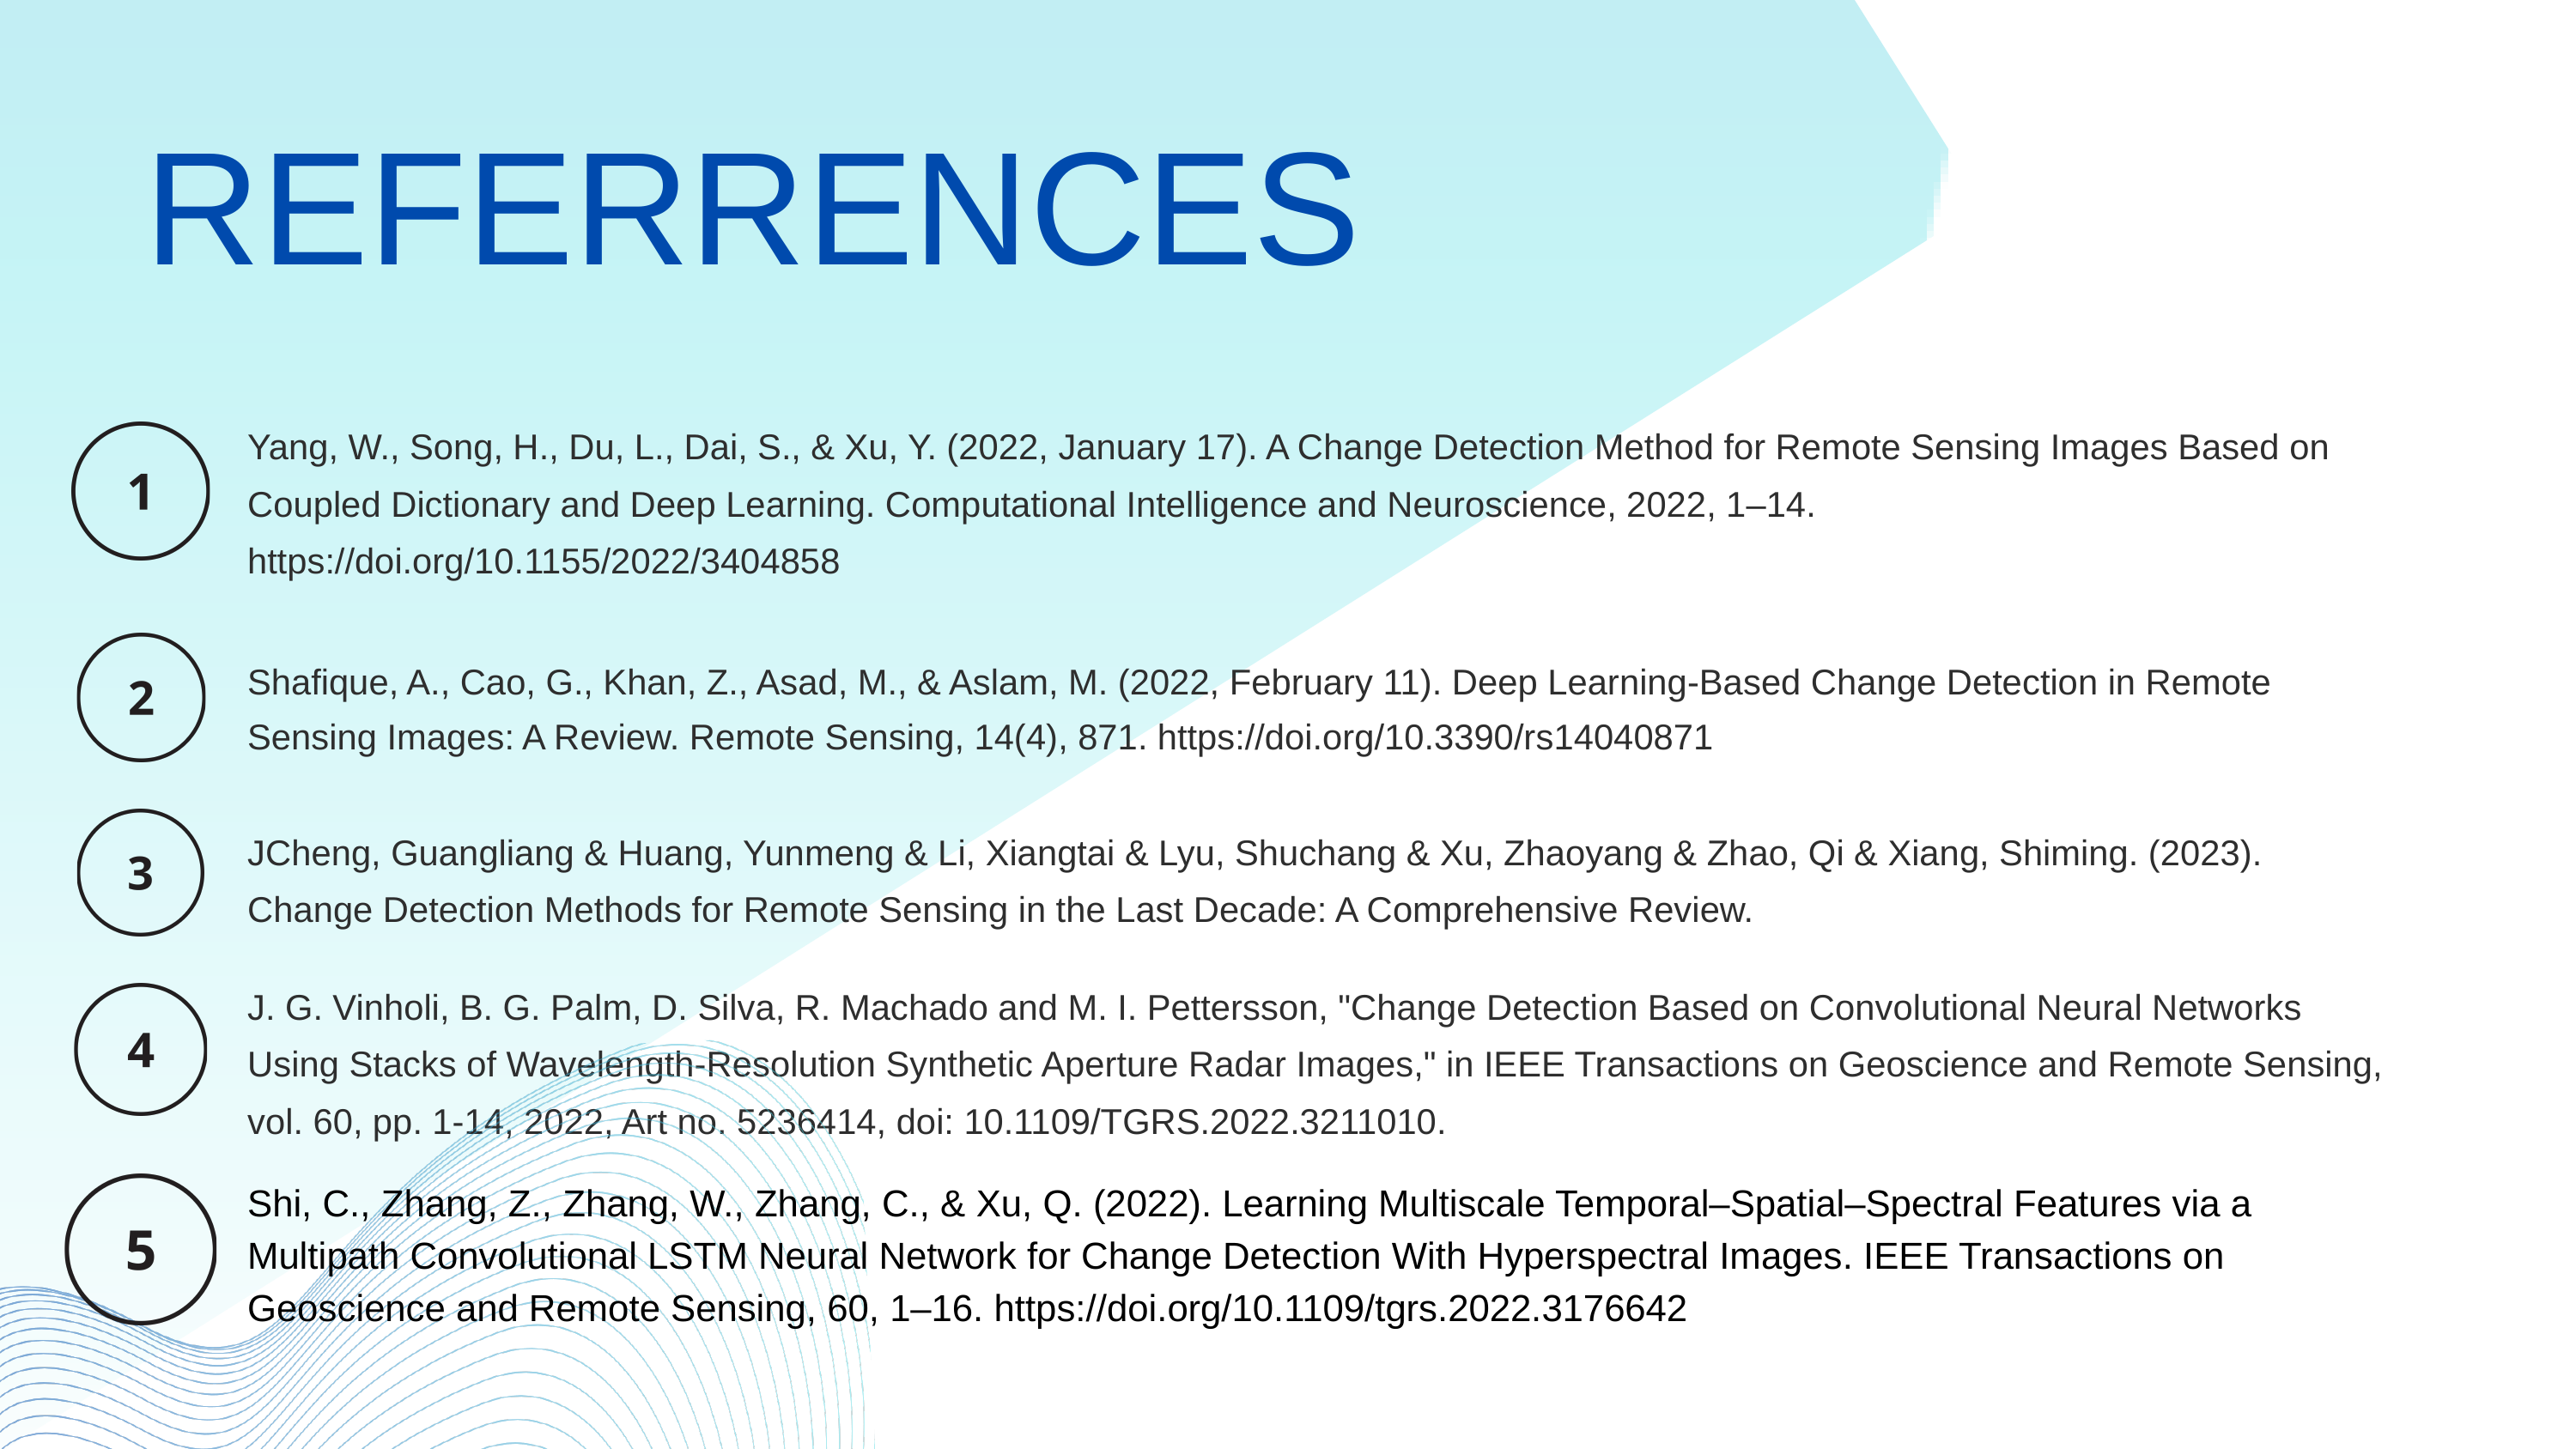

REFERRENCES
Yang, W., Song, H., Du, L., Dai, S., & Xu, Y. (2022, January 17). A Change Detection Method for Remote Sensing Images Based on Coupled Dictionary and Deep Learning. Computational Intelligence and Neuroscience, 2022, 1–14. https://doi.org/10.1155/2022/3404858

Shafique, A., Cao, G., Khan, Z., Asad, M., & Aslam, M. (2022, February 11). Deep Learning-Based Change Detection in Remote Sensing Images: A Review. Remote Sensing, 14(4), 871. https://doi.org/10.3390/rs14040871

JCheng, Guangliang & Huang, Yunmeng & Li, Xiangtai & Lyu, Shuchang & Xu, Zhaoyang & Zhao, Qi & Xiang, Shiming. (2023). Change Detection Methods for Remote Sensing in the Last Decade: A Comprehensive Review.

J. G. Vinholi, B. G. Palm, D. Silva, R. Machado and M. I. Pettersson, "Change Detection Based on Convolutional Neural Networks Using Stacks of Wavelength-Resolution Synthetic Aperture Radar Images," in IEEE Transactions on Geoscience and Remote Sensing, vol. 60, pp. 1-14, 2022, Art no. 5236414, doi: 10.1109/TGRS.2022.3211010.

Shi, C., Zhang, Z., Zhang, W., Zhang, C., & Xu, Q. (2022). Learning Multiscale Temporal–Spatial–Spectral Features via a Multipath Convolutional LSTM Neural Network for Change Detection With Hyperspectral Images. IEEE Transactions on Geoscience and Remote Sensing, 60, 1–16. https://doi.org/10.1109/tgrs.2022.3176642